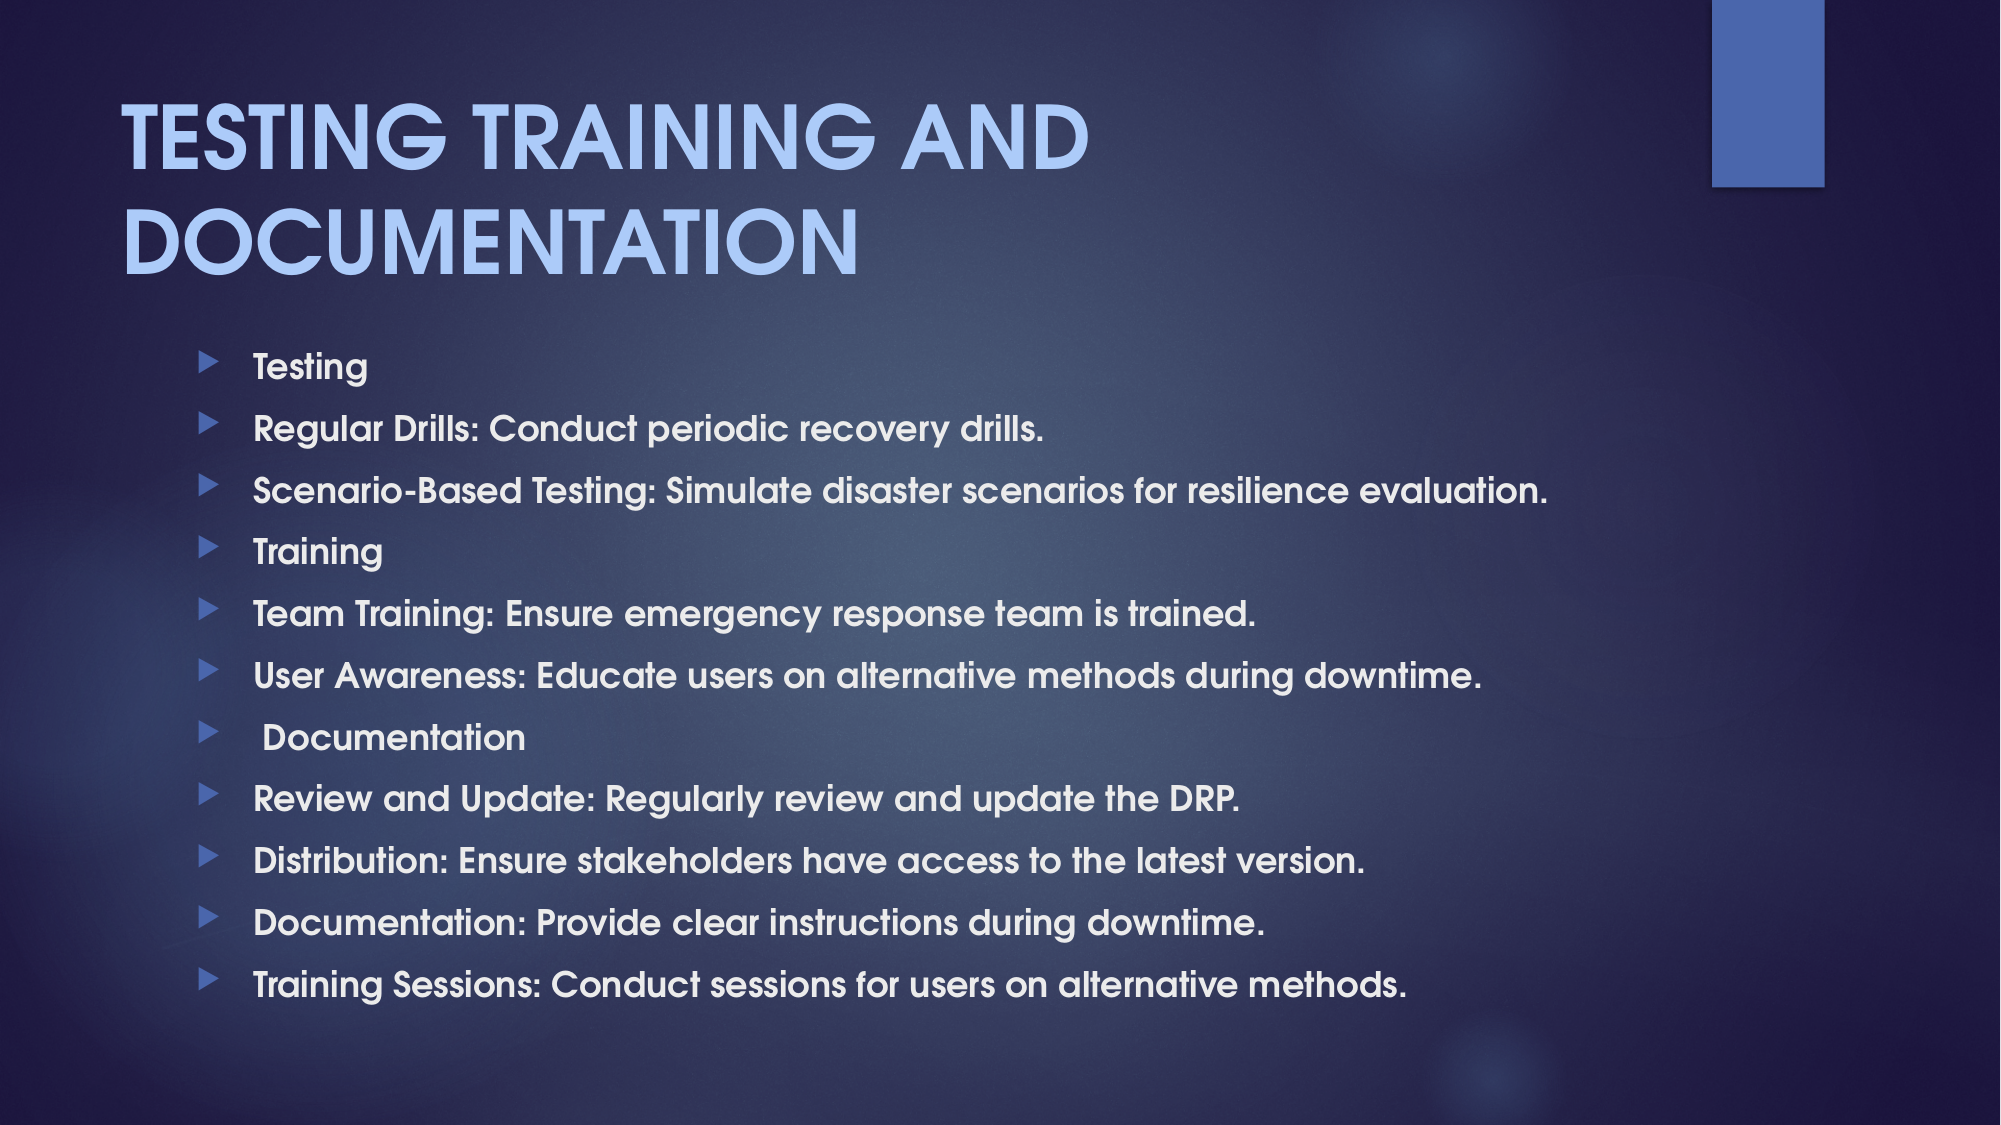

# TESTING TRAINING AND DOCUMENTATION
Testing​
Regular Drills: Conduct periodic recovery drills.​
Scenario-Based Testing: Simulate disaster scenarios for resilience evaluation.​
Training​
Team Training: Ensure emergency response team is trained.​
User Awareness: Educate users on alternative methods during downtime.​
 Documentation​
Review and Update: Regularly review and update the DRP.​
Distribution: Ensure stakeholders have access to the latest version.​
Documentation: Provide clear instructions during downtime.​
Training Sessions: Conduct sessions for users on alternative methods.​